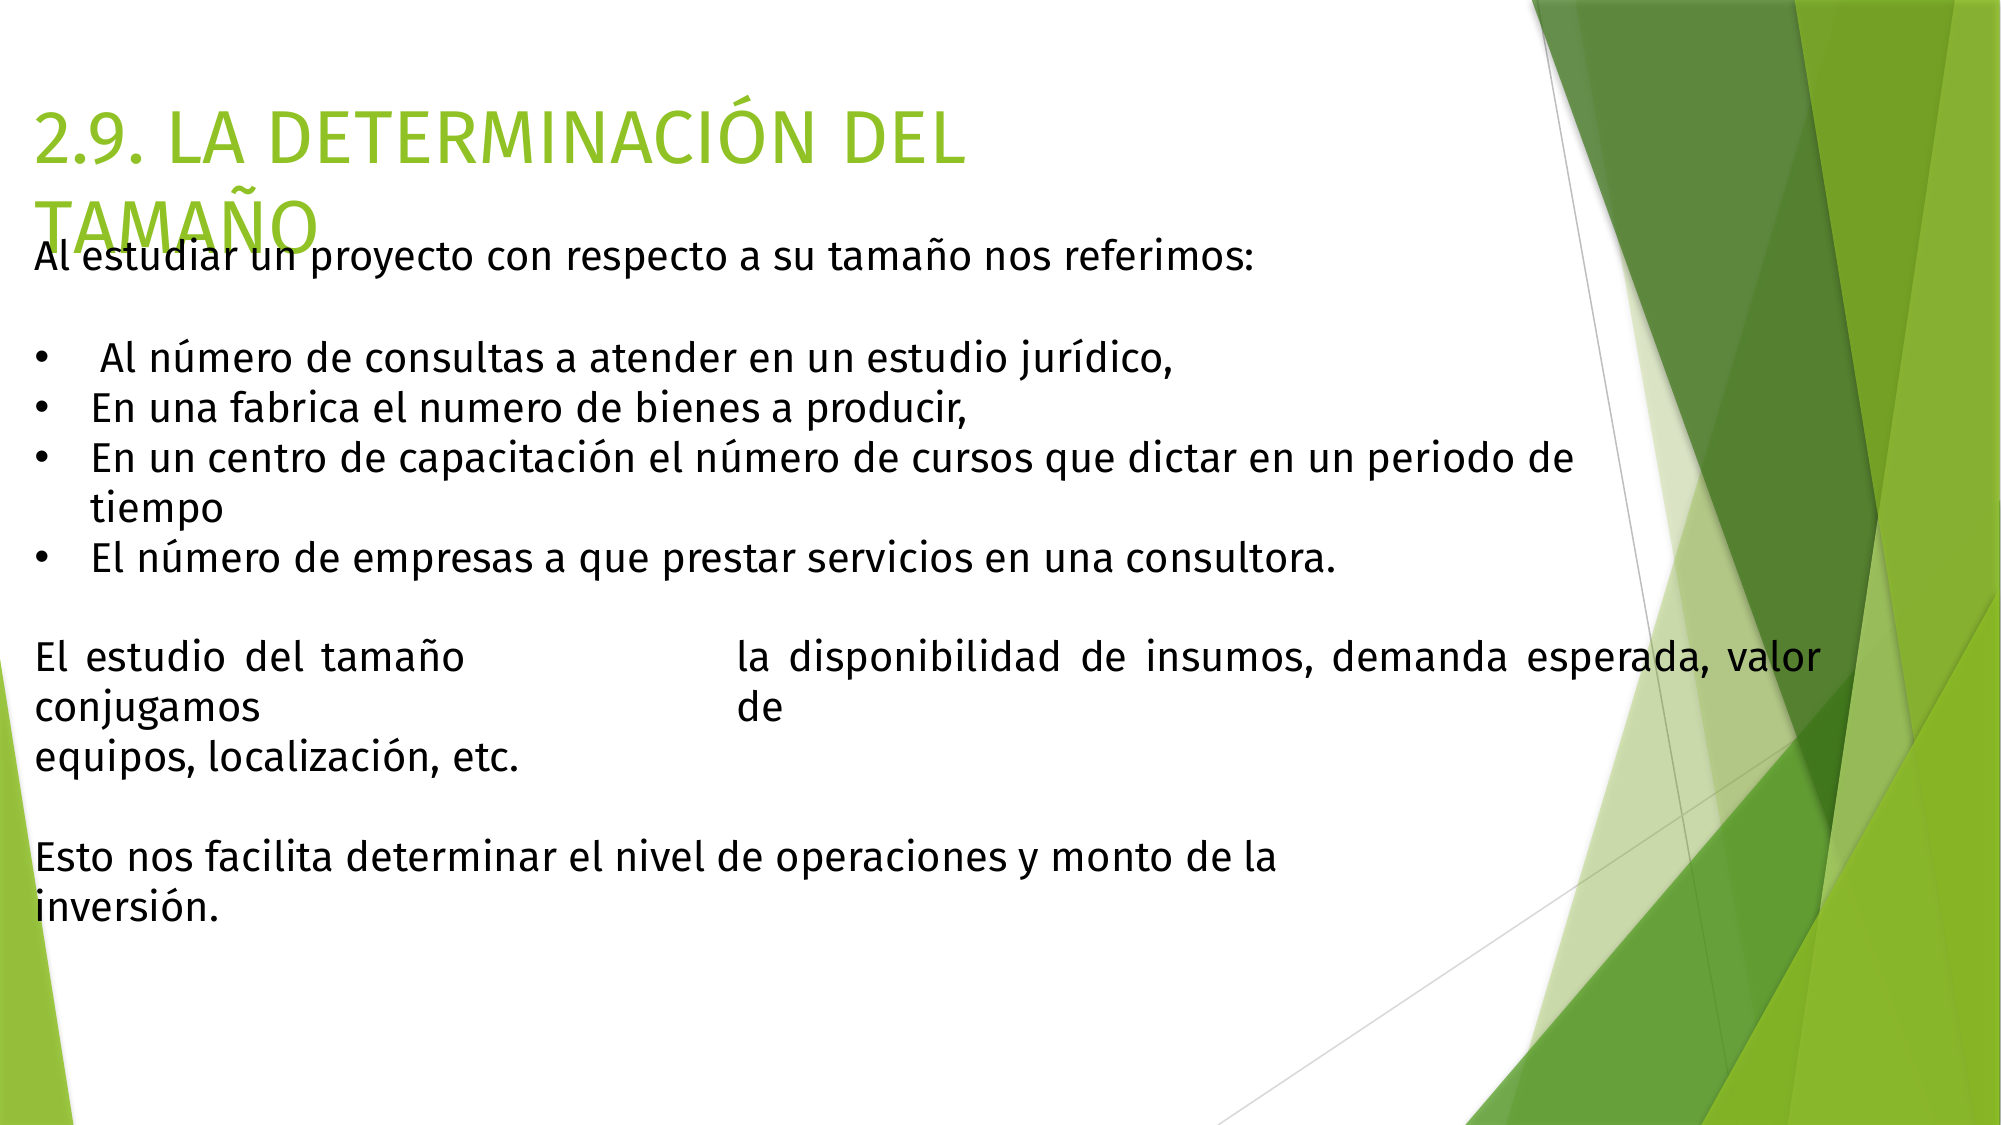

# 2.9. LA DETERMINACIÓN DEL TAMAÑO
Al estudiar un proyecto con respecto a su tamaño nos referimos:

Al número de consultas a atender en un estudio jurídico,
En una fabrica el numero de bienes a producir,
En un centro de capacitación el número de cursos que dictar en un periodo de tiempo
El número de empresas a que prestar servicios en una consultora.
El estudio del tamaño conjugamos
equipos, localización, etc.
la disponibilidad de insumos, demanda esperada, valor de
Esto nos facilita determinar el nivel de operaciones y monto de la inversión.